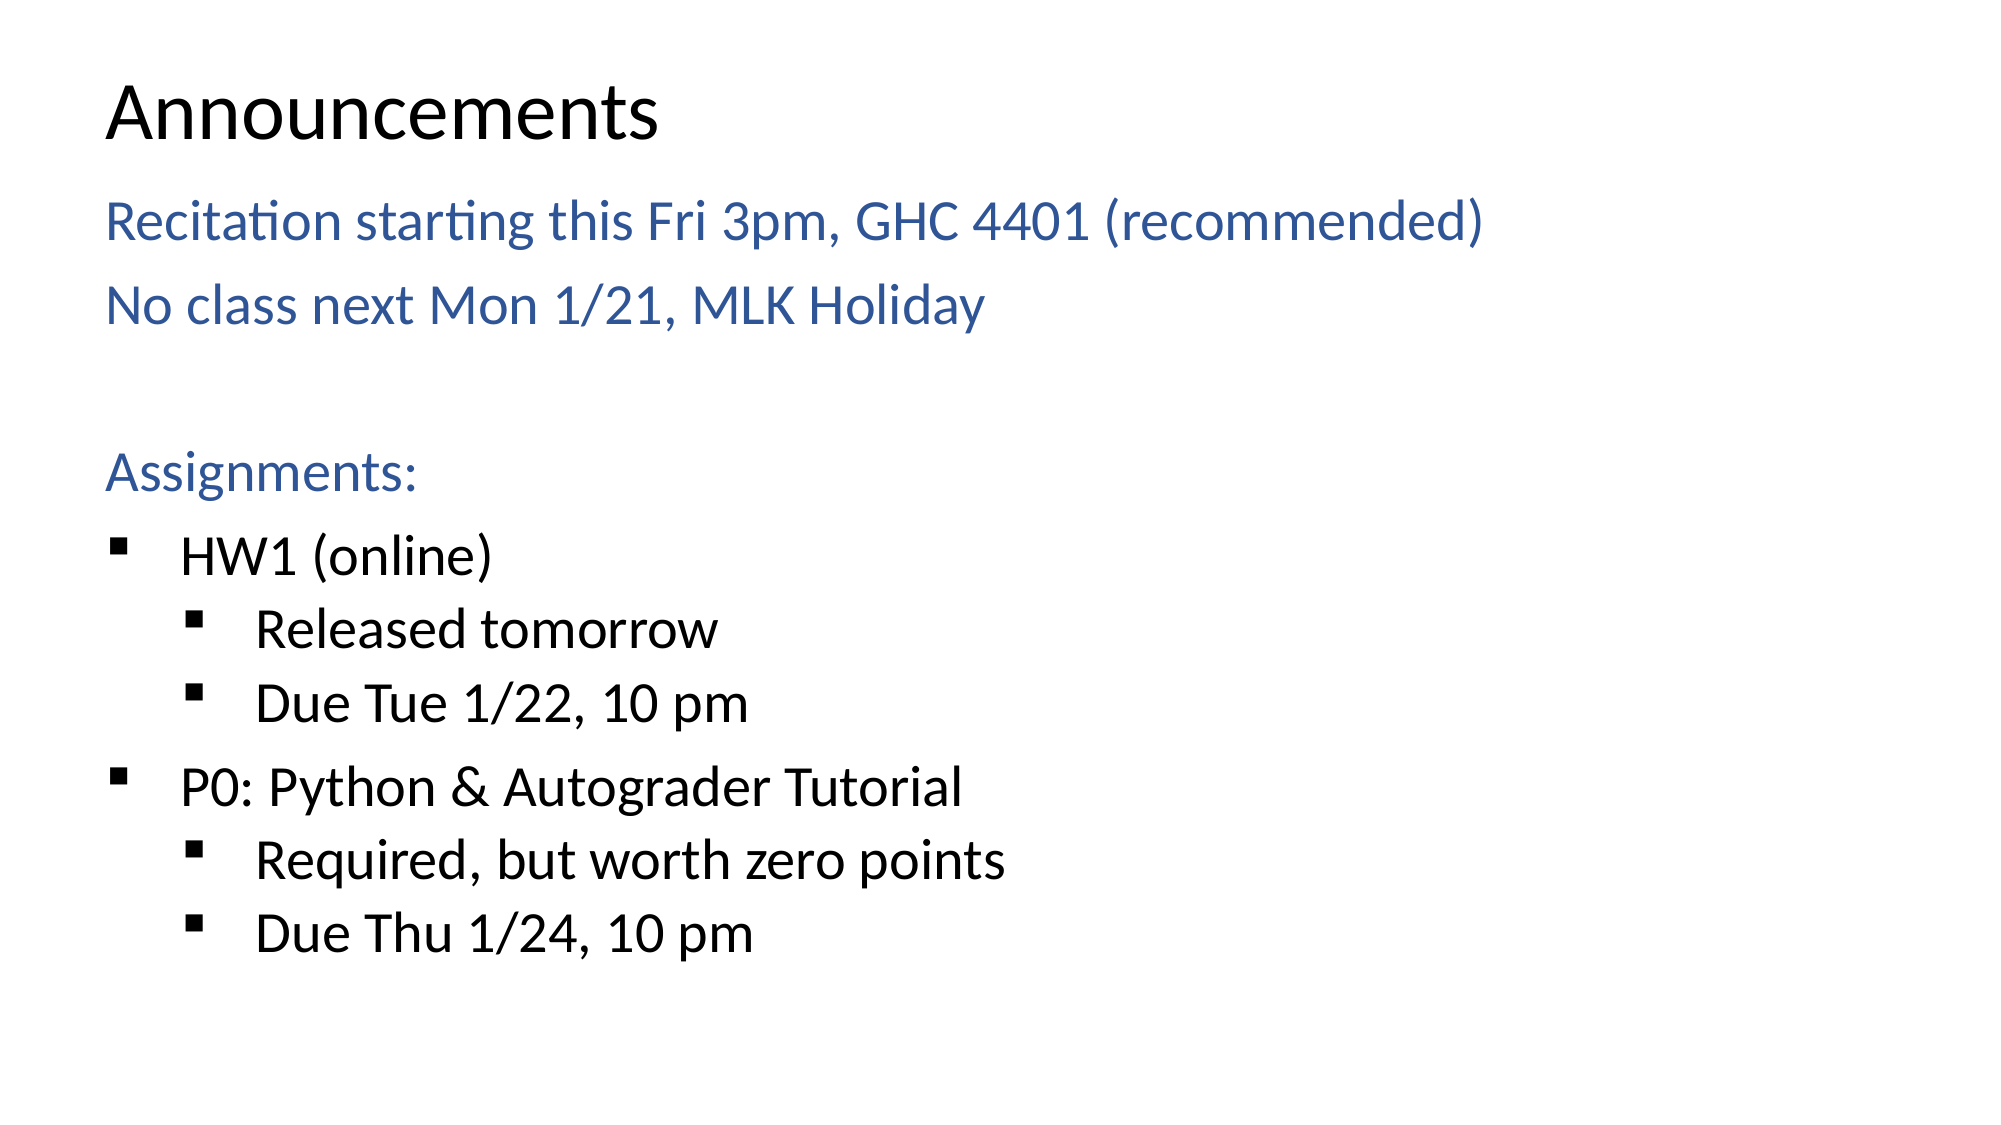

# Announcements
Recitation starting this Fri 3pm, GHC 4401 (recommended)
No class next Mon 1/21, MLK Holiday

Assignments:
HW1 (online)
Released tomorrow
Due Tue 1/22, 10 pm
P0: Python & Autograder Tutorial
Required, but worth zero points
Due Thu 1/24, 10 pm